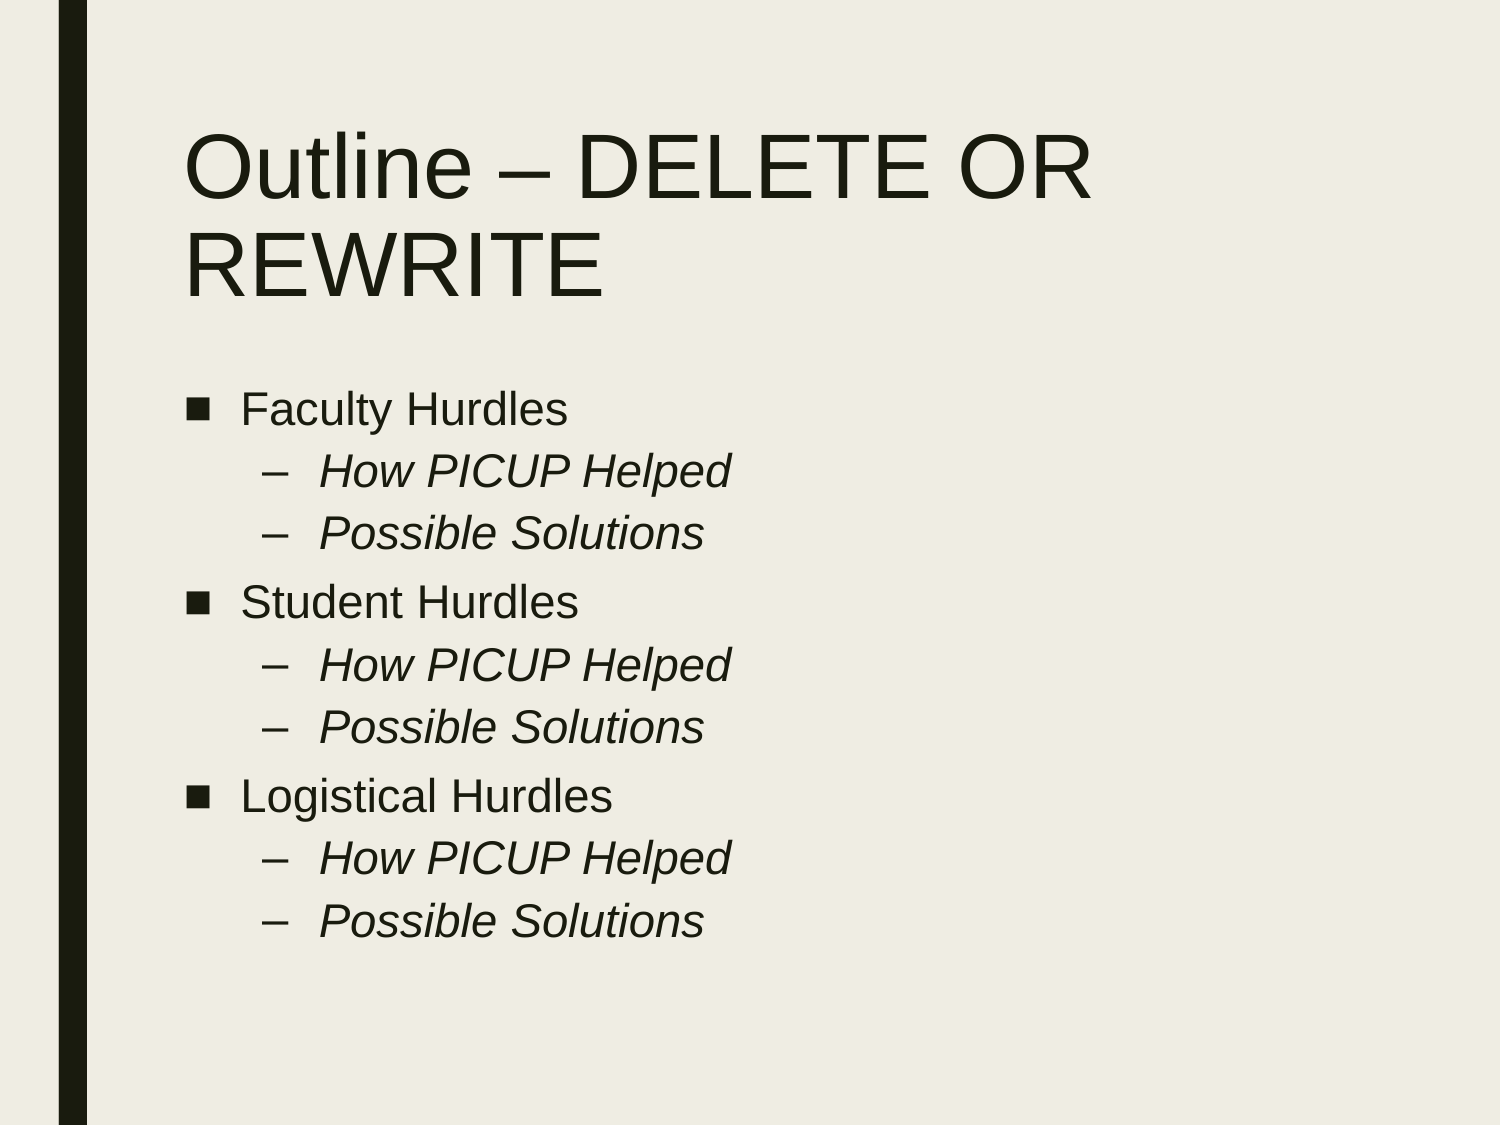

# Outline – DELETE OR REWRITE
Faculty Hurdles
How PICUP Helped
Possible Solutions
Student Hurdles
How PICUP Helped
Possible Solutions
Logistical Hurdles
How PICUP Helped
Possible Solutions